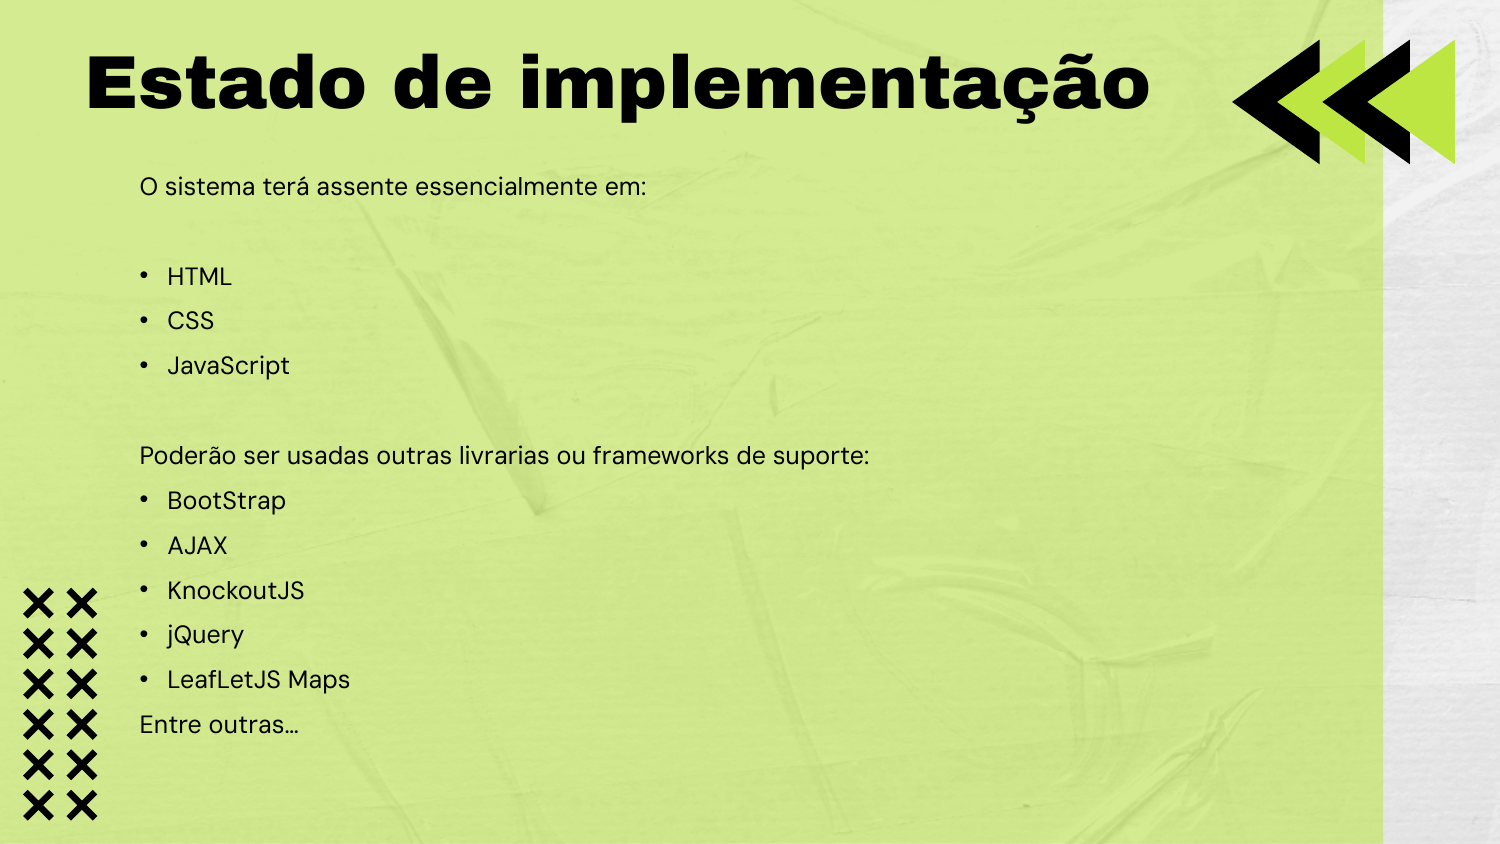

# Estado de implementação
O sistema terá assente essencialmente em:

HTML
CSS
JavaScript

Poderão ser usadas outras livrarias ou frameworks de suporte:
BootStrap
AJAX
KnockoutJS
jQuery
LeafLetJS Maps
Entre outras…